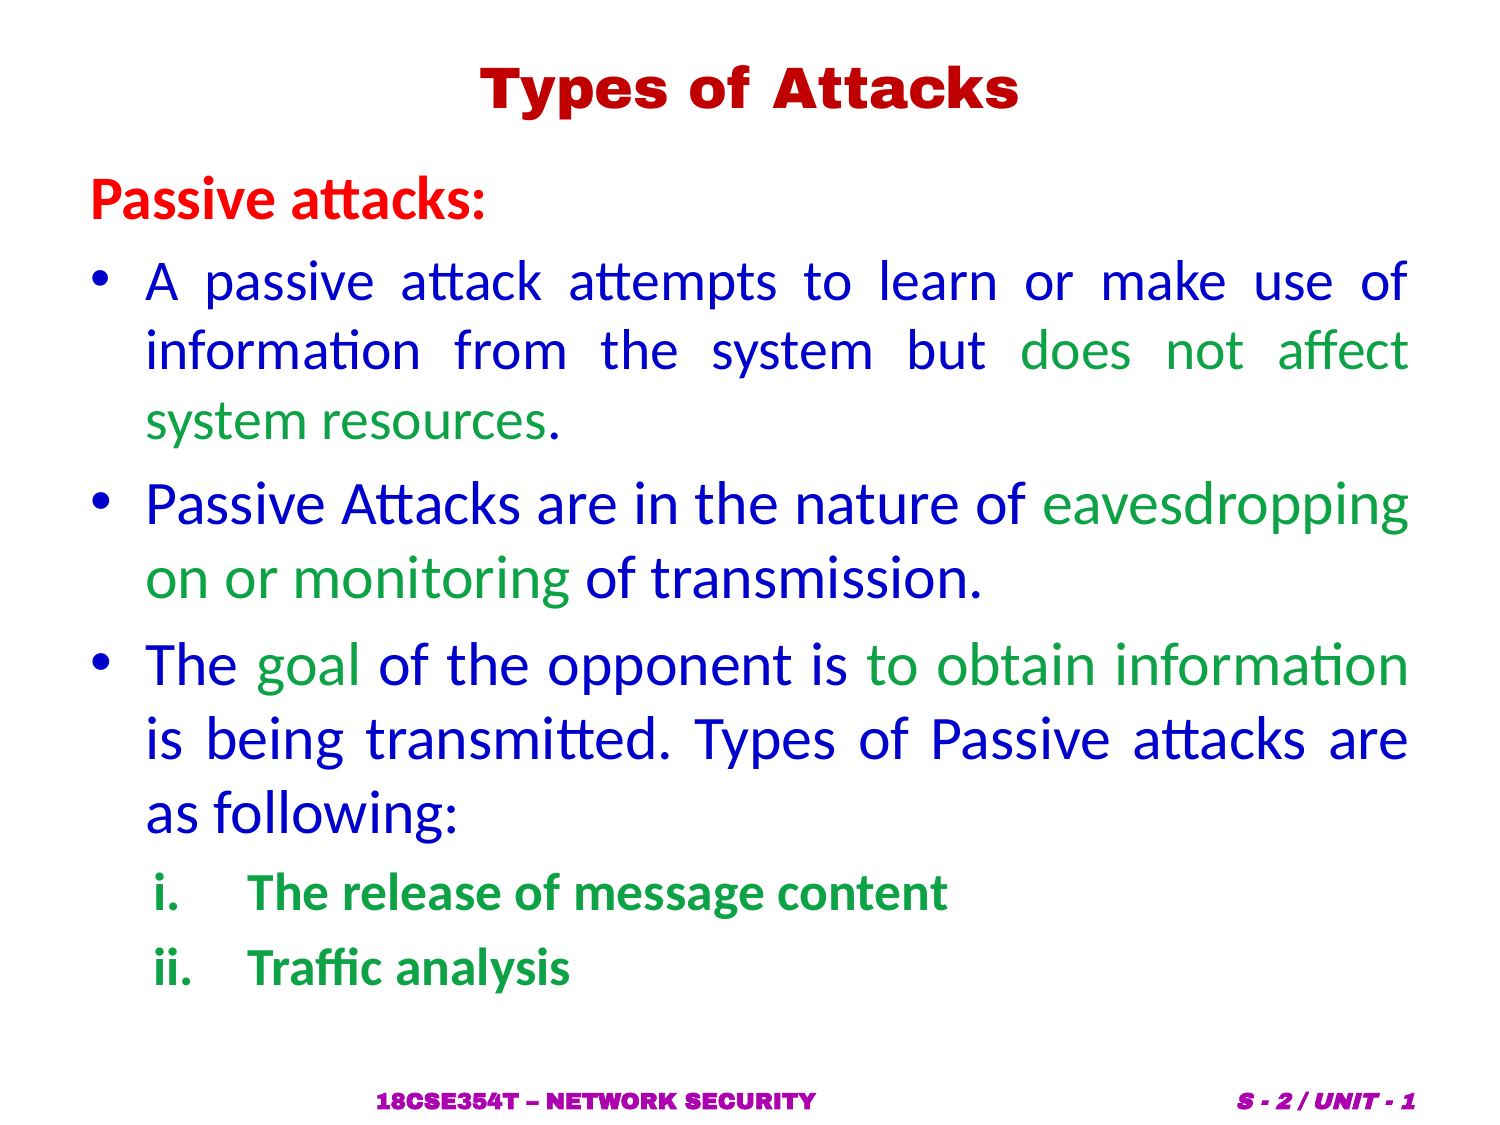

# Types of Attacks
Passive attacks:
A passive attack attempts to learn or make use of information from the system but does not affect system resources.
Passive Attacks are in the nature of eavesdropping on or monitoring of transmission.
The goal of the opponent is to obtain information is being transmitted. Types of Passive attacks are as following:
The release of message content
Traffic analysis

                                18CSE354T – NETWORK SECURITY                                                      S - 2 / UNIT - 1